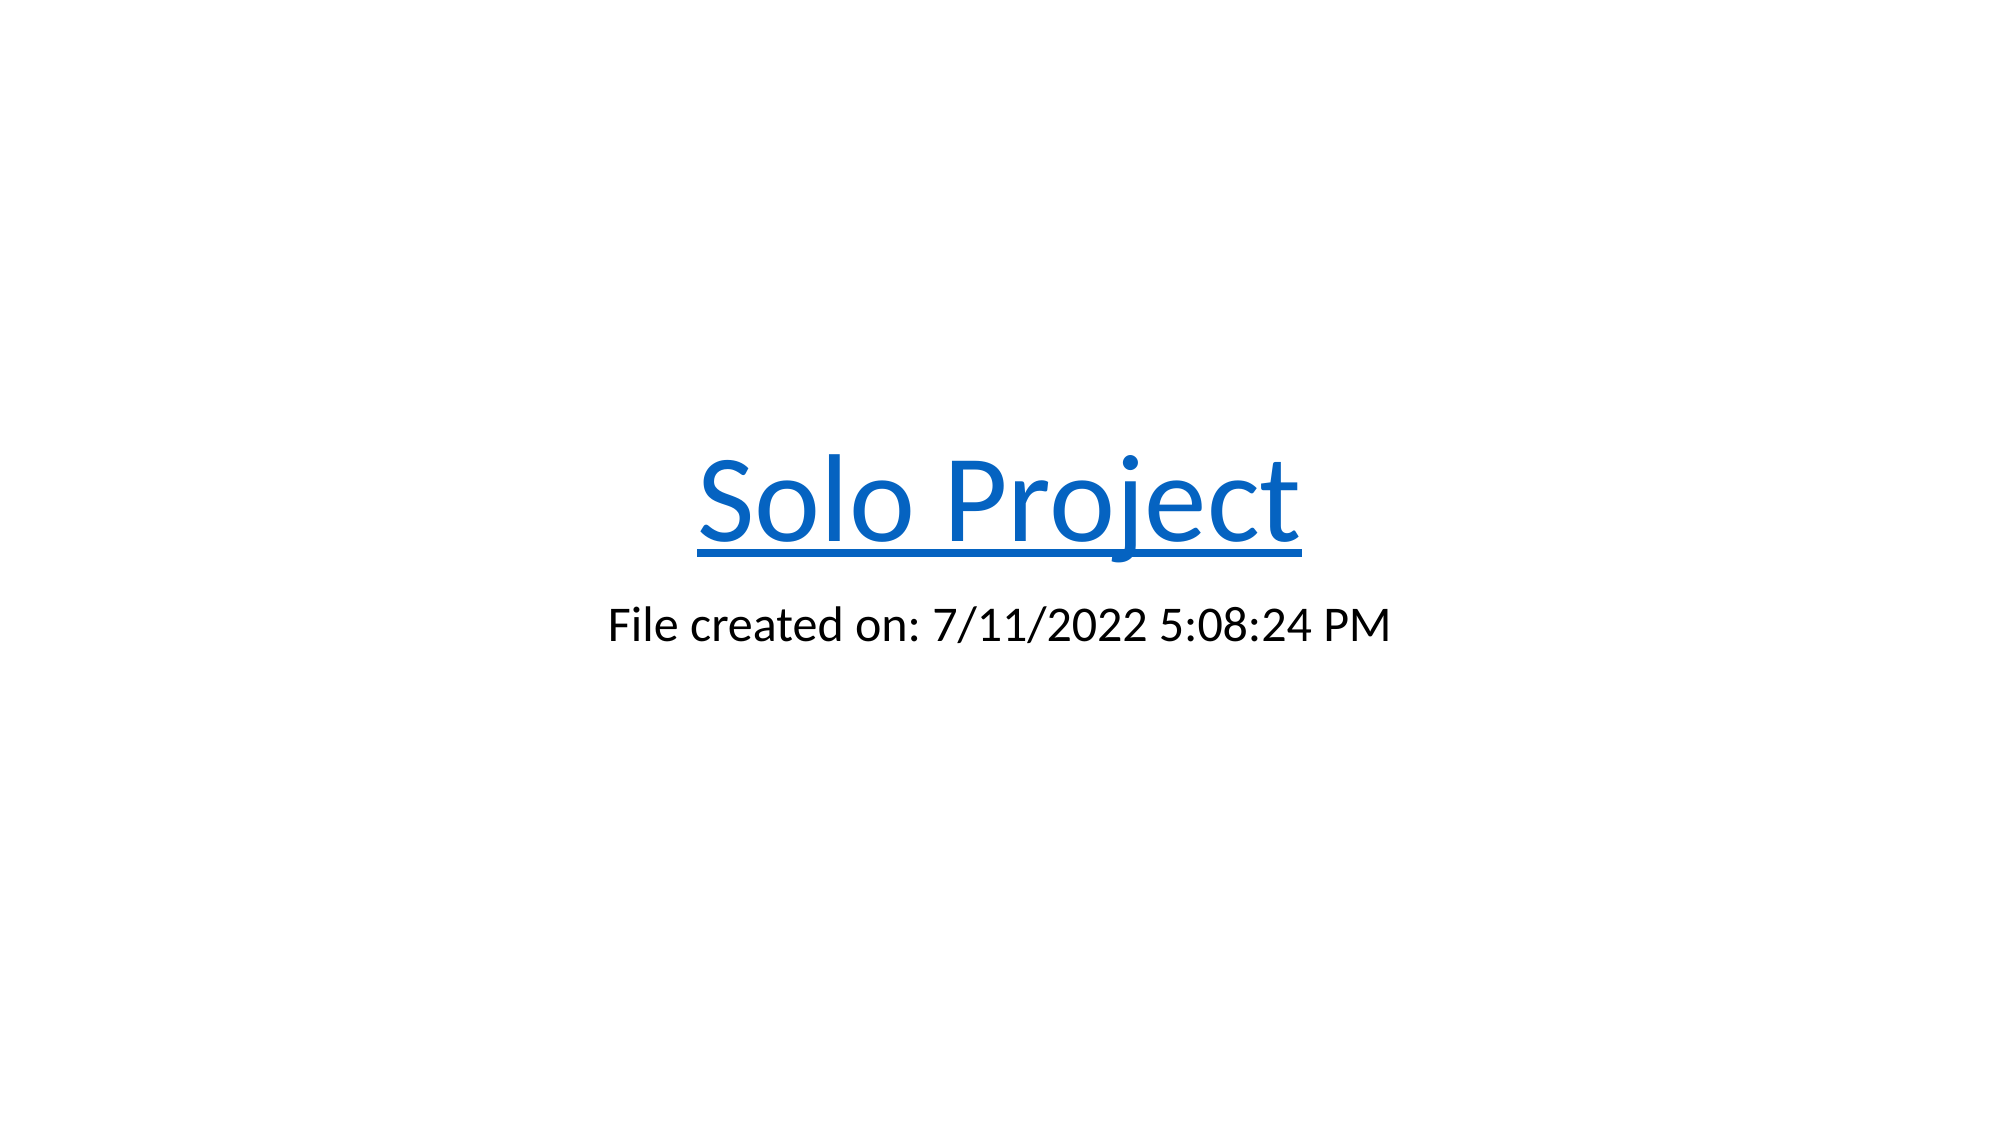

# Solo Project
File created on: 7/11/2022 5:08:24 PM